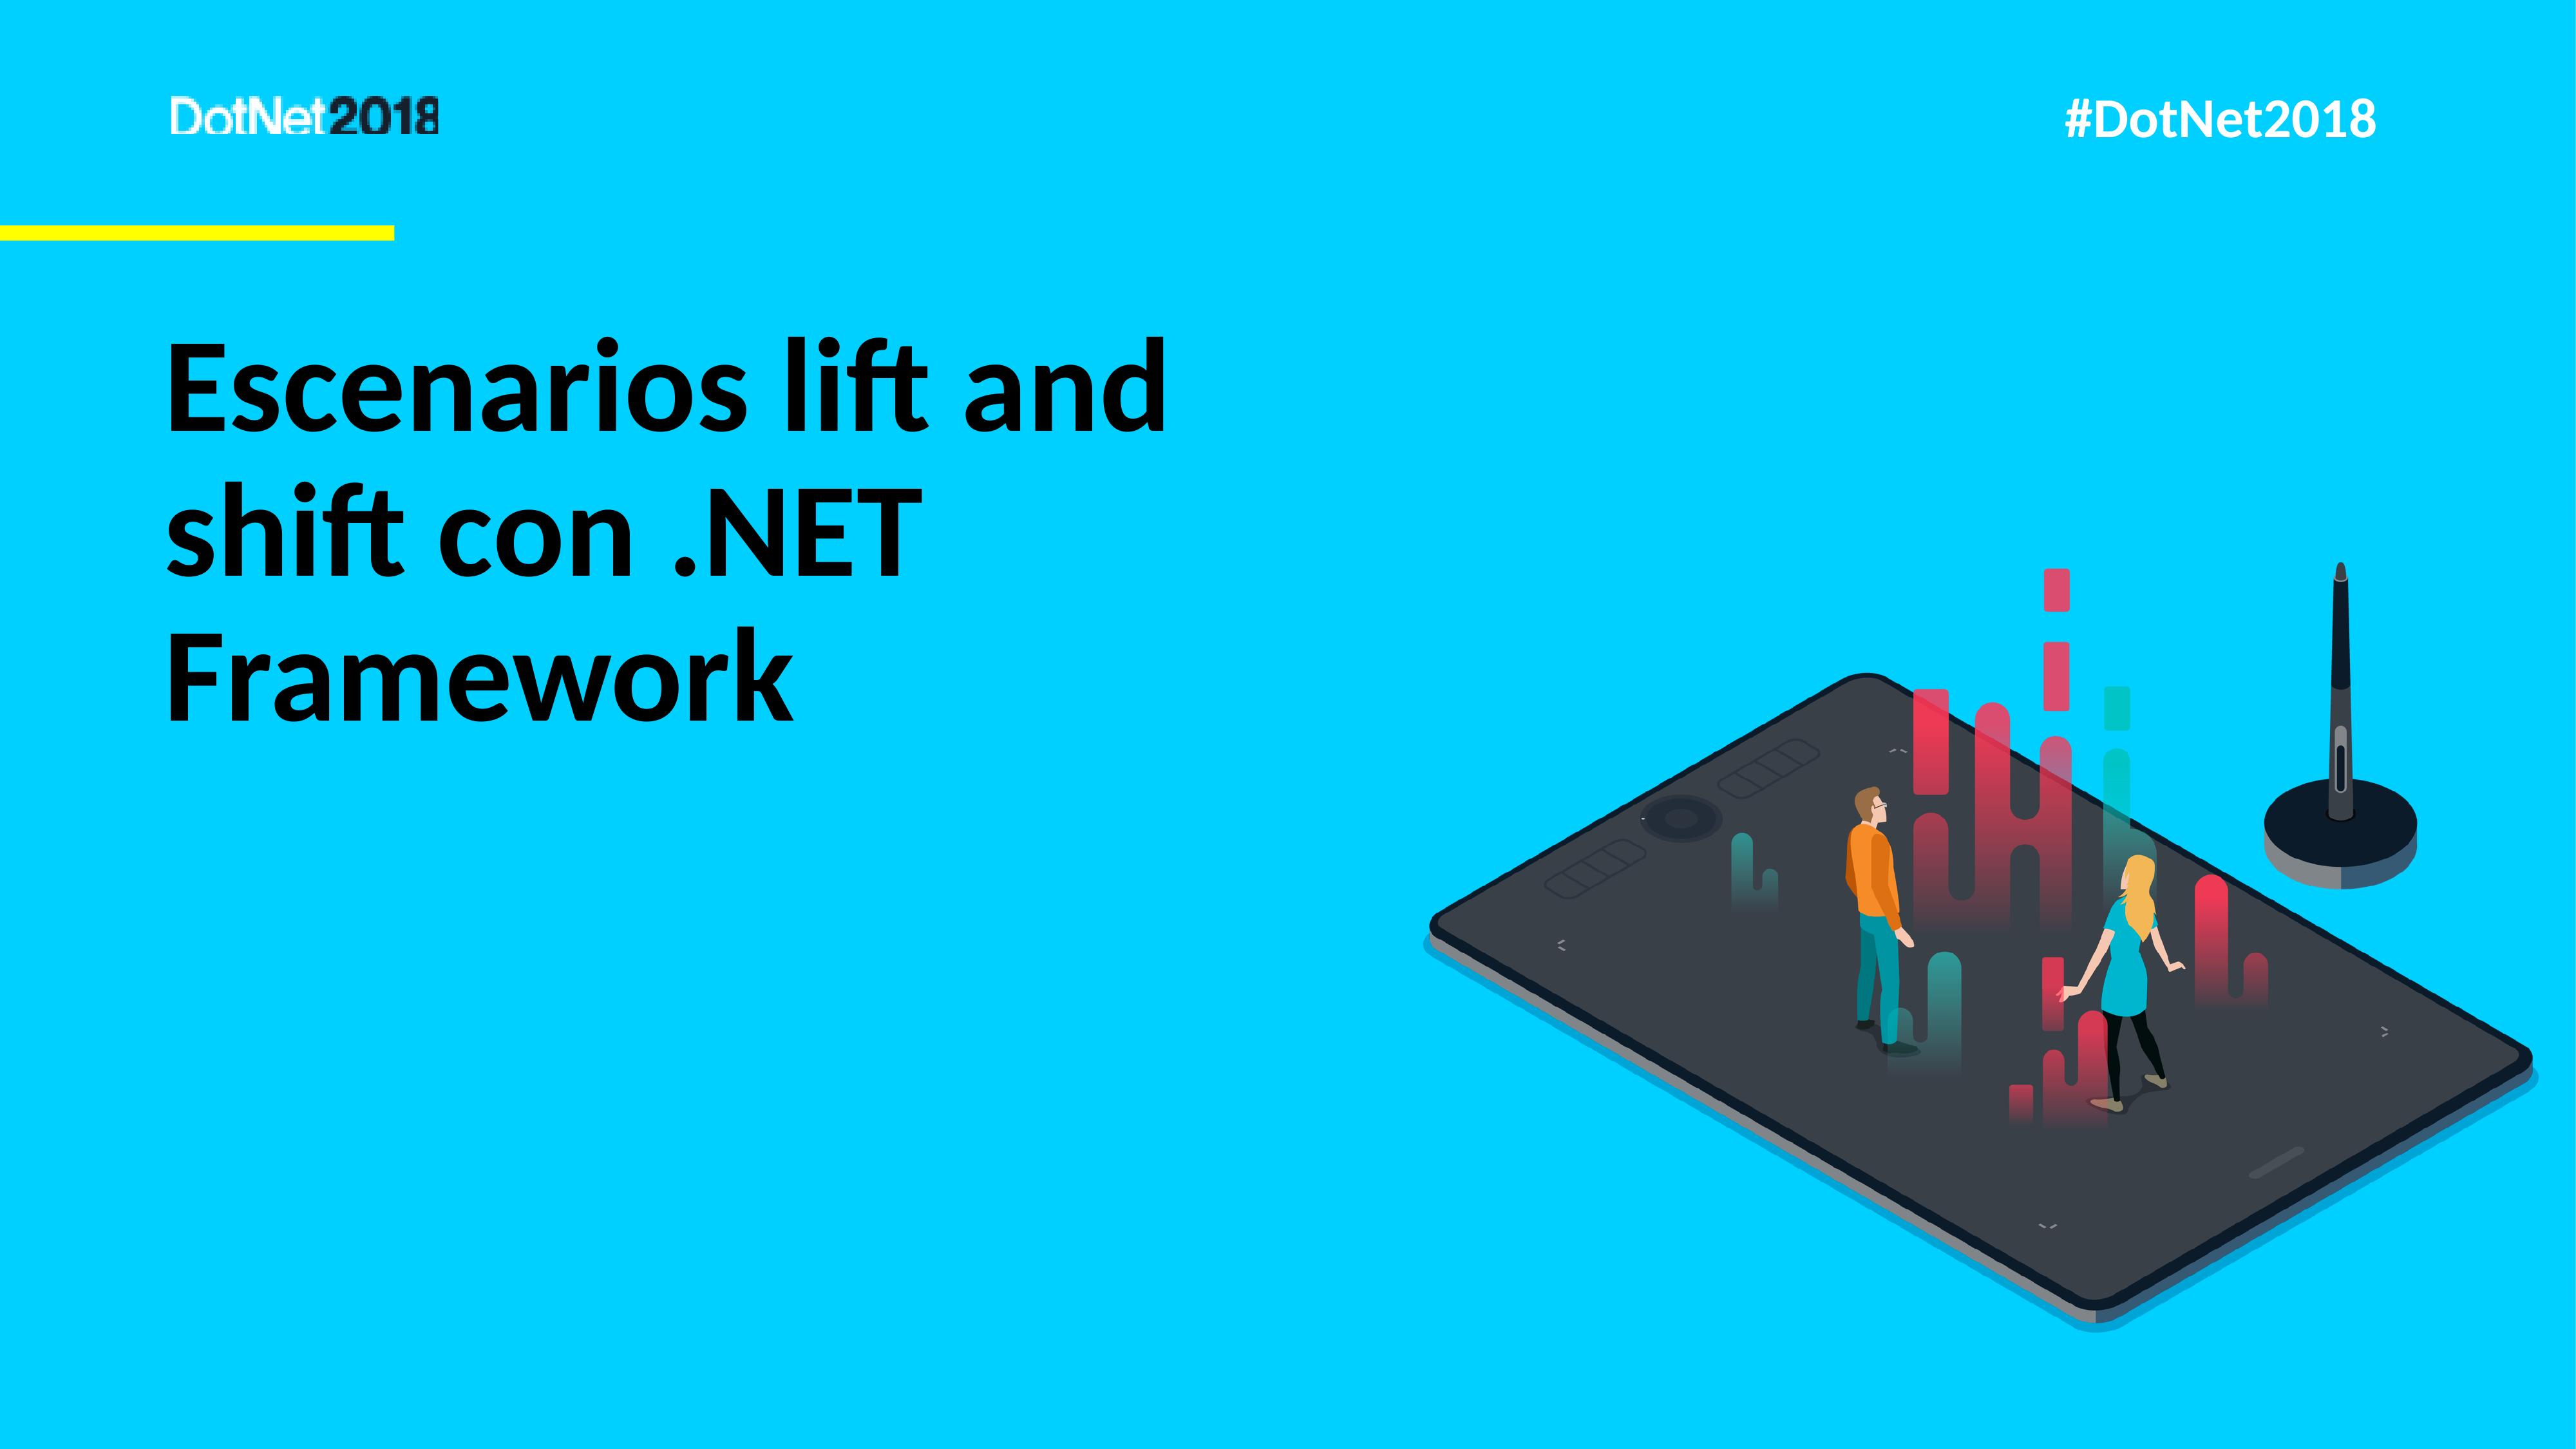

# Escenarios lift and shift con .NET Framework